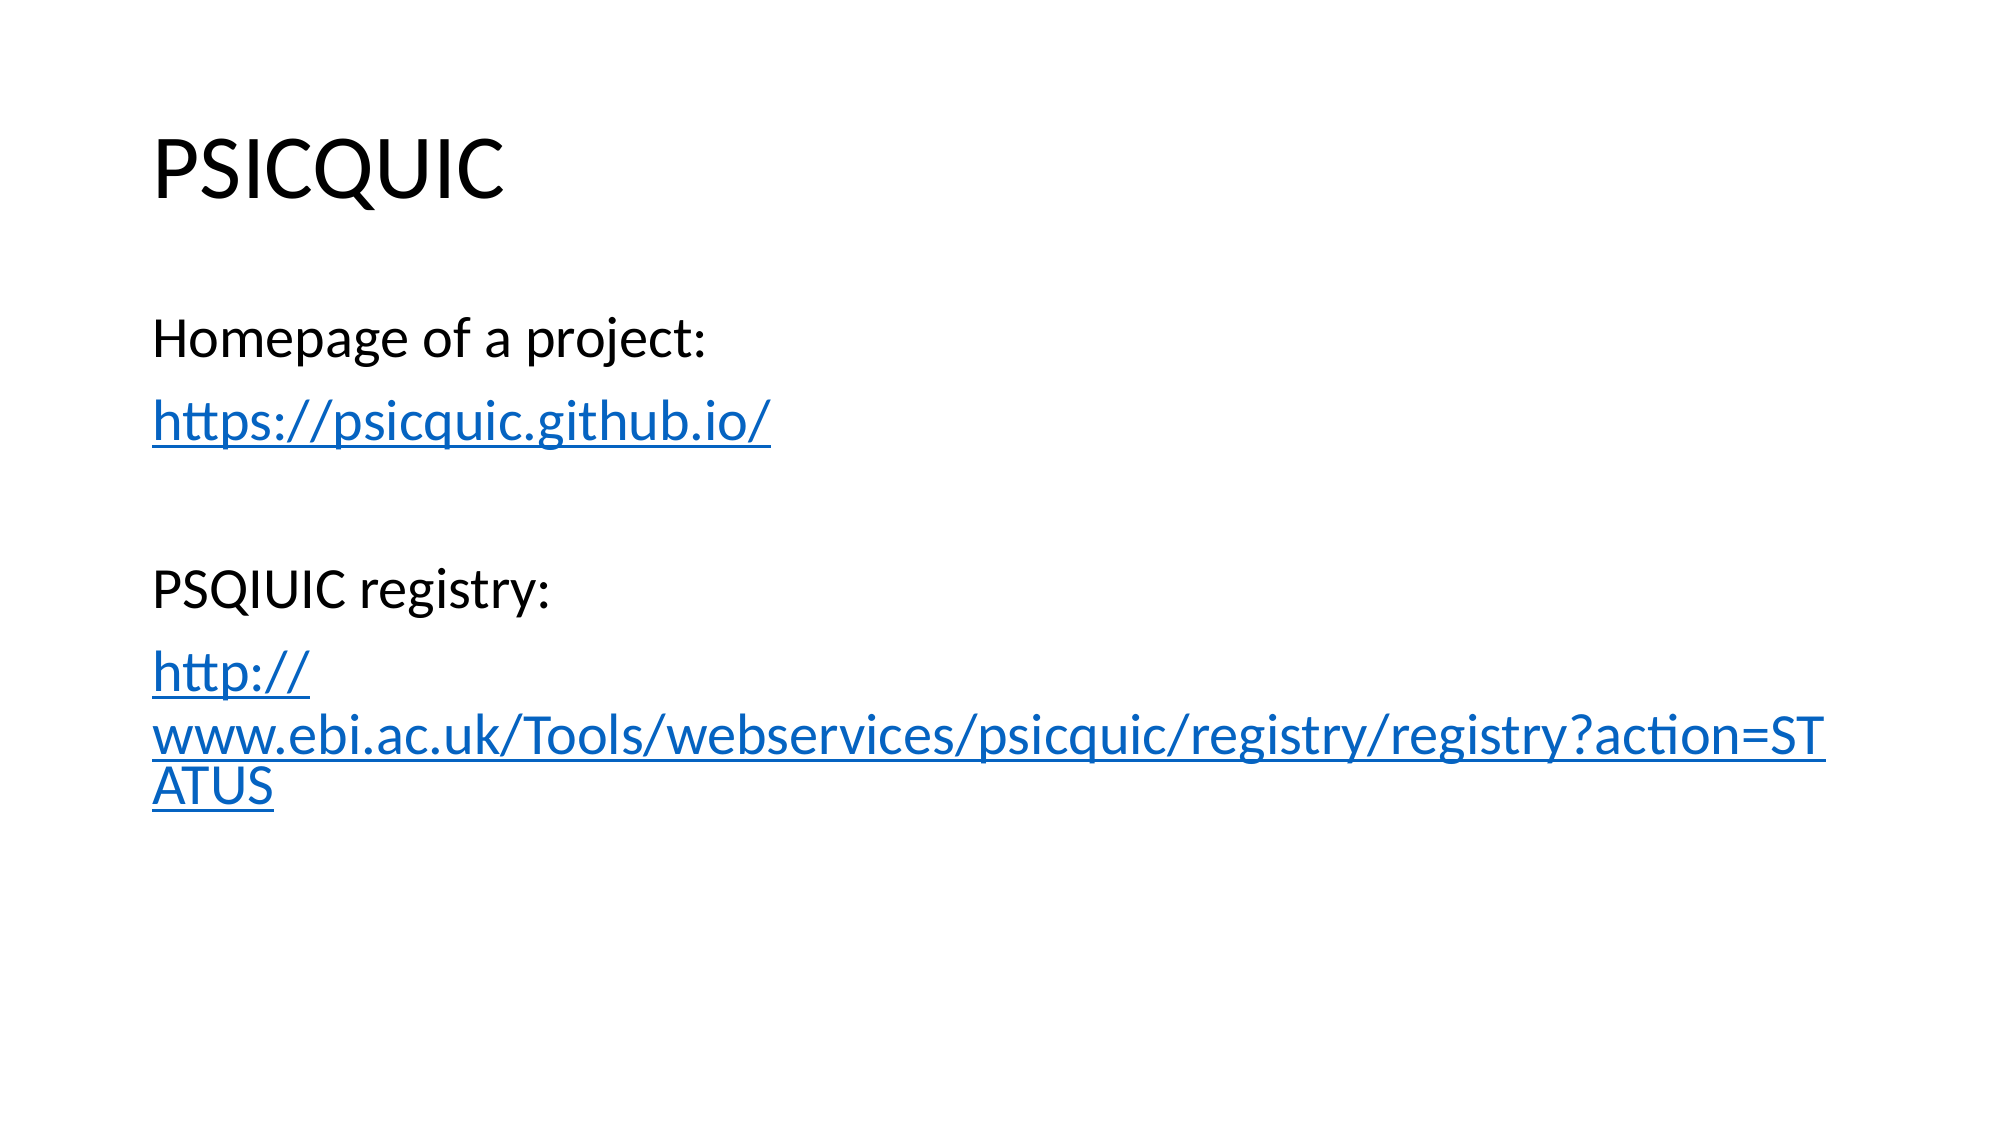

# PSICQUIC
Homepage of a project:
https://psicquic.github.io/

PSQIUIC registry:
http://www.ebi.ac.uk/Tools/webservices/psicquic/registry/registry?action=STATUS